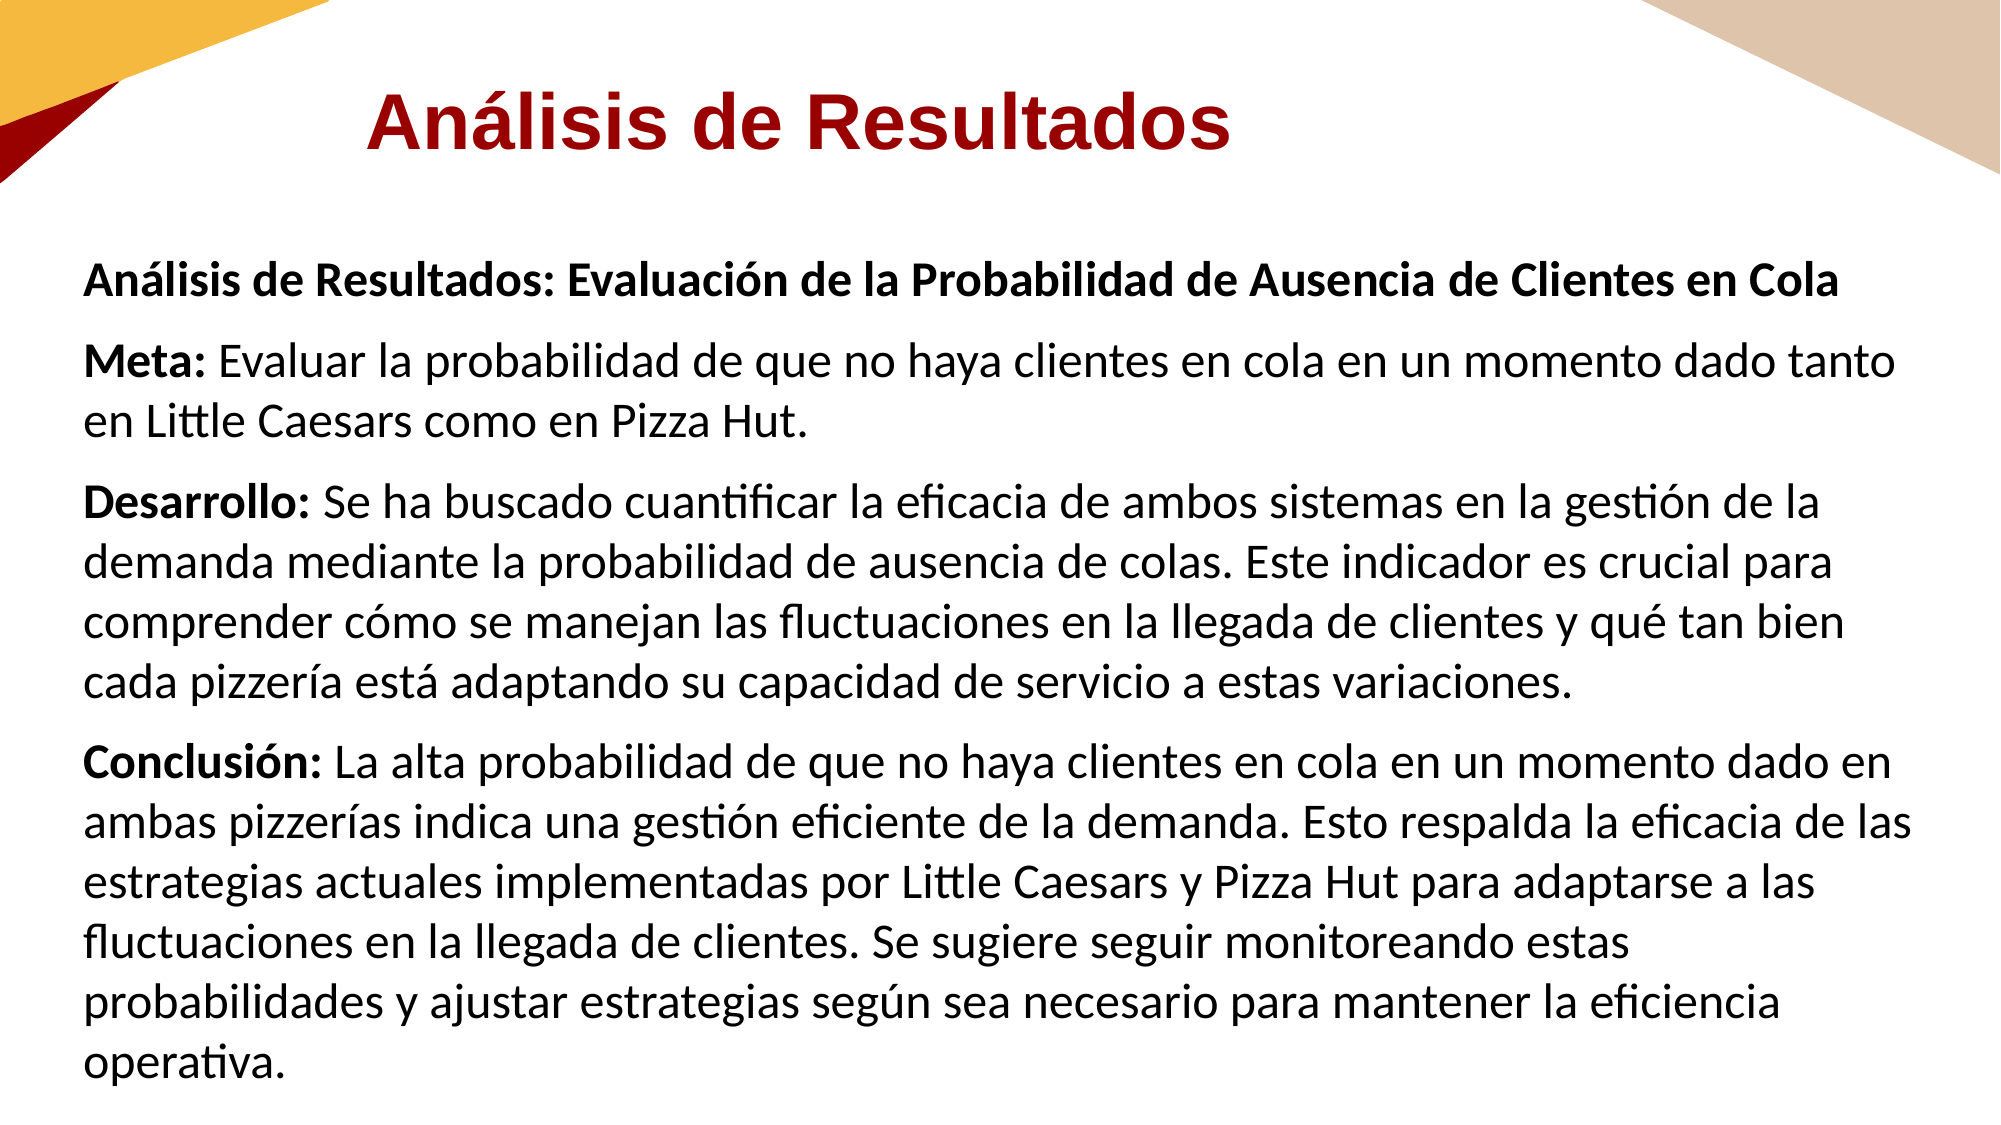

Análisis de Resultados
Análisis de Resultados: Evaluación de la Probabilidad de Ausencia de Clientes en Cola
Meta: Evaluar la probabilidad de que no haya clientes en cola en un momento dado tanto en Little Caesars como en Pizza Hut.
Desarrollo: Se ha buscado cuantificar la eficacia de ambos sistemas en la gestión de la demanda mediante la probabilidad de ausencia de colas. Este indicador es crucial para comprender cómo se manejan las fluctuaciones en la llegada de clientes y qué tan bien cada pizzería está adaptando su capacidad de servicio a estas variaciones.
Conclusión: La alta probabilidad de que no haya clientes en cola en un momento dado en ambas pizzerías indica una gestión eficiente de la demanda. Esto respalda la eficacia de las estrategias actuales implementadas por Little Caesars y Pizza Hut para adaptarse a las fluctuaciones en la llegada de clientes. Se sugiere seguir monitoreando estas probabilidades y ajustar estrategias según sea necesario para mantener la eficiencia operativa.